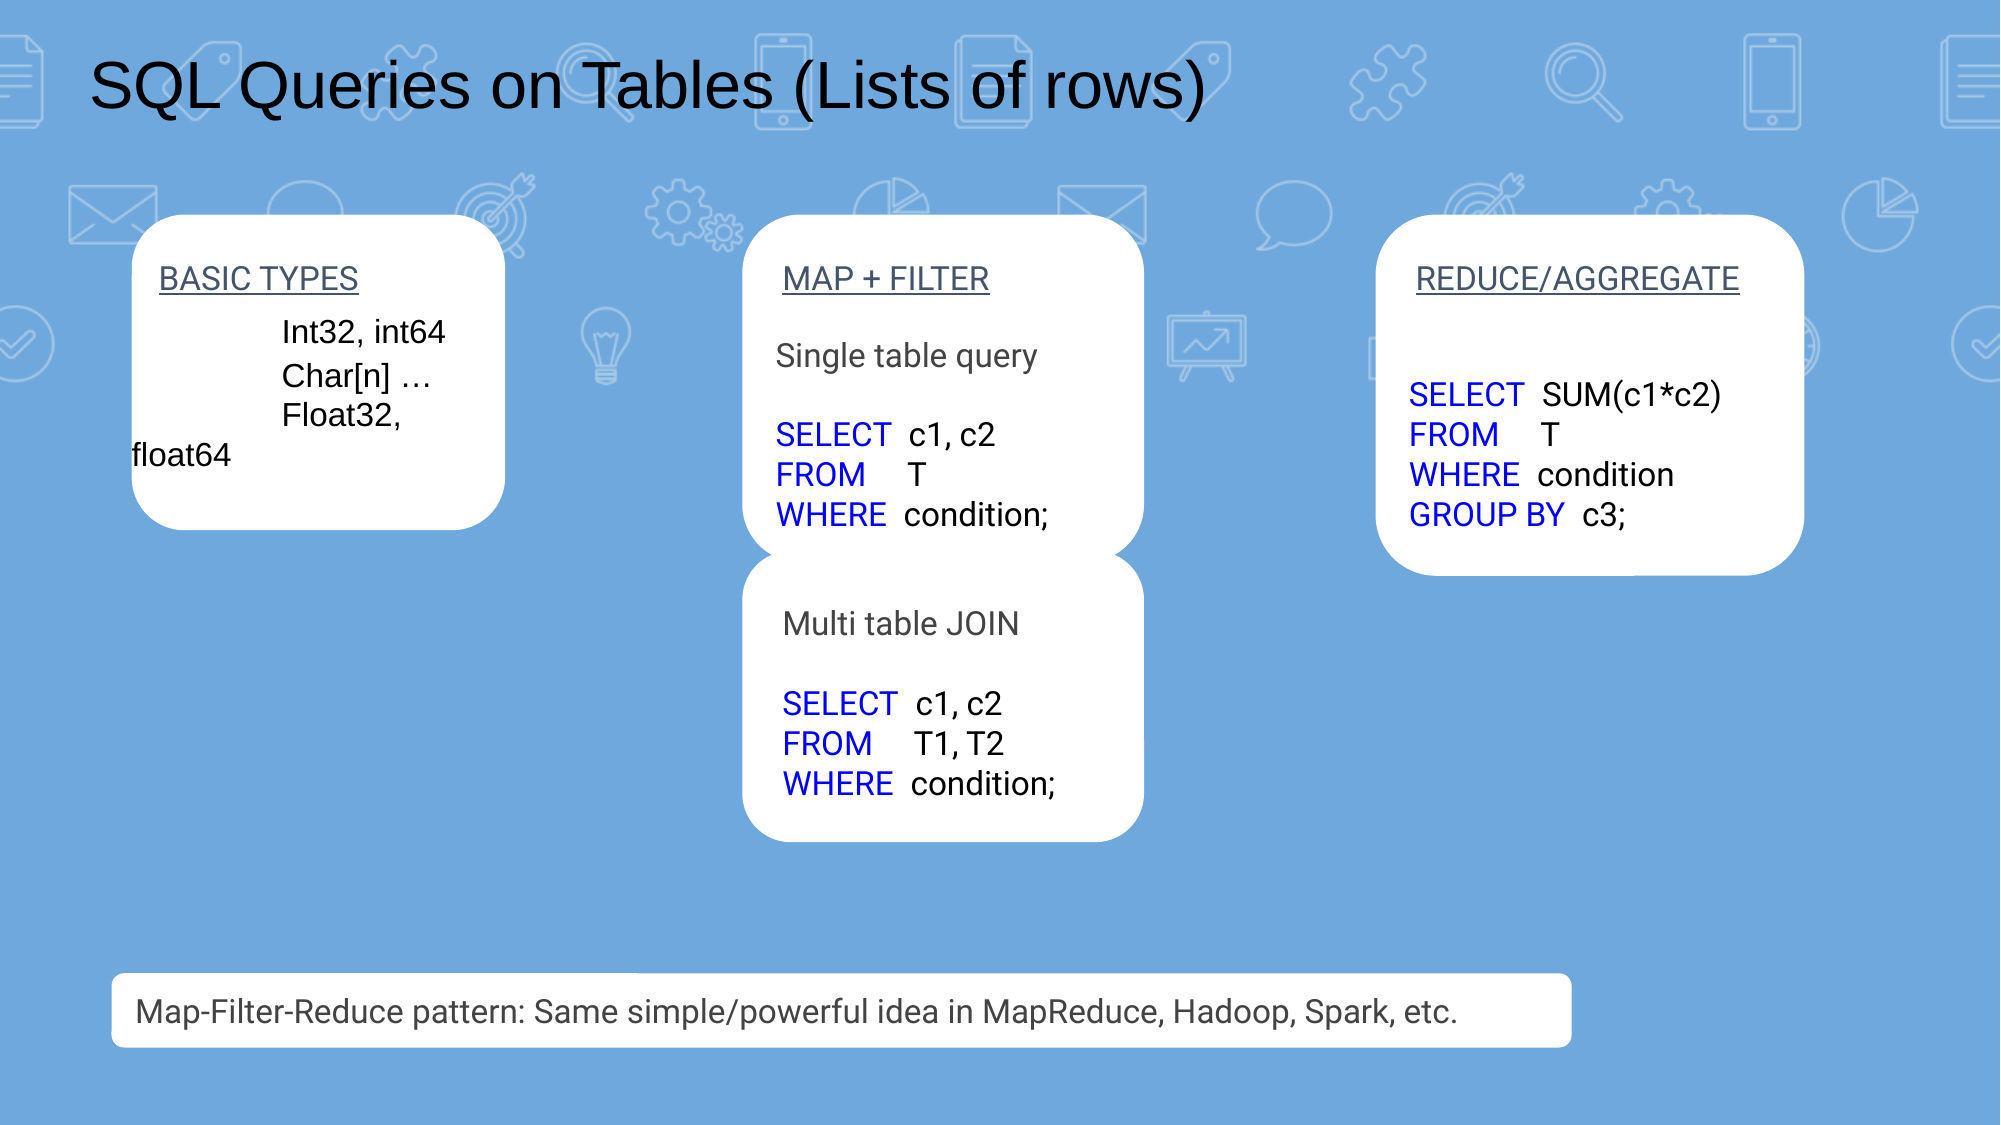

SQL Queries on Tables (Lists of rows)

MAP + FILTER
REDUCE/AGGREGATE
BASIC TYPES

	Int32, int64
	Char[n] …
	Float32, float64
Single table query

SELECT  c1, c2
FROM     T
WHERE  condition;

SELECT  SUM(c1*c2)
FROM     T
WHERE  condition
GROUP BY  c3;

Multi table JOIN

SELECT  c1, c2
FROM     T1, T2
WHERE  condition;

Map-Filter-Reduce pattern: Same simple/powerful idea in MapReduce, Hadoop, Spark, etc.